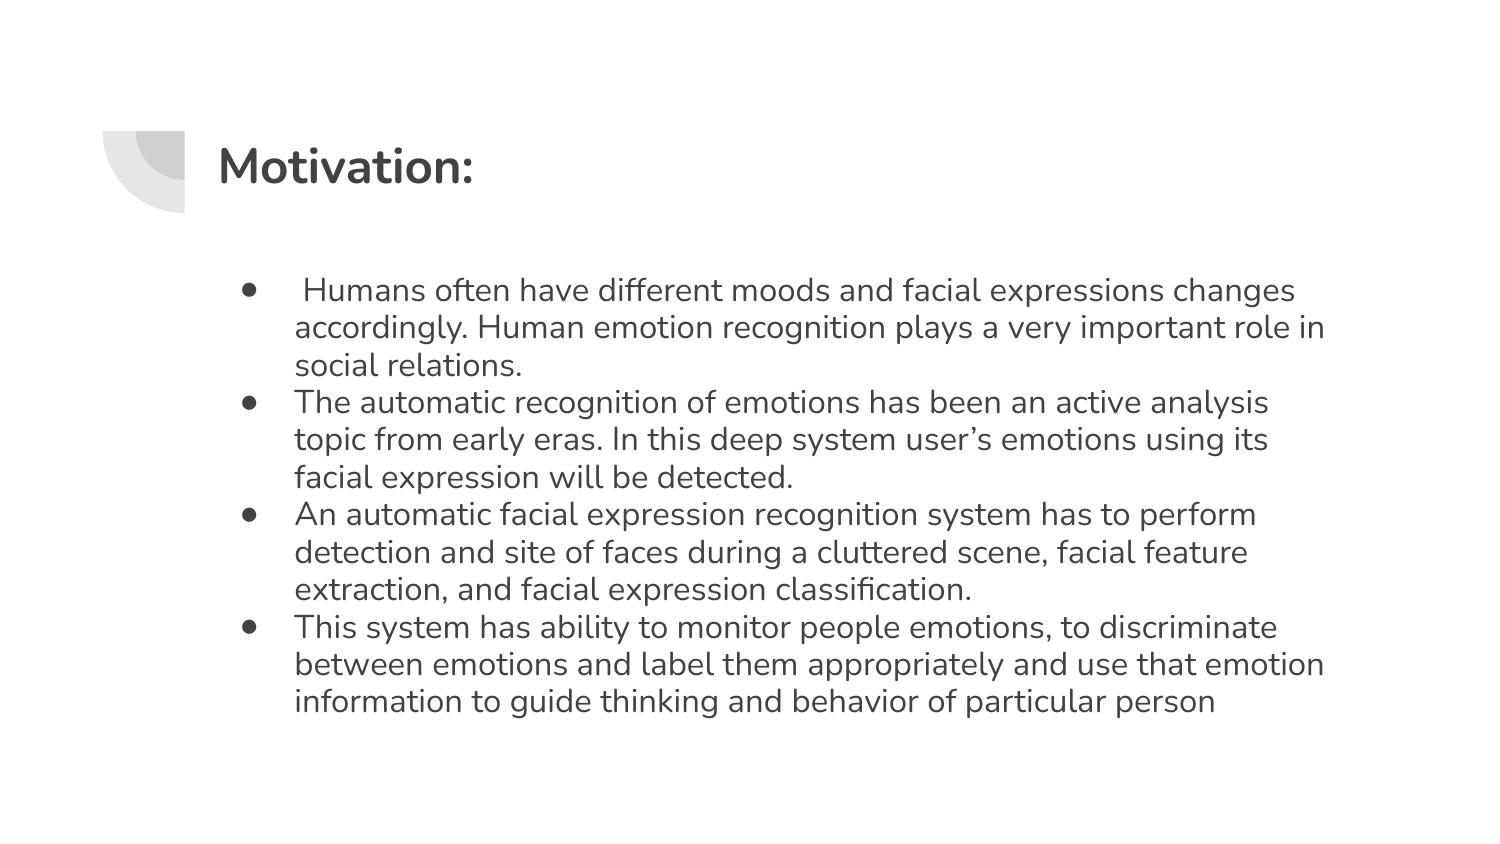

Motivation:

 Humans often have different moods and facial expressions changes accordingly. Human emotion recognition plays a very important role in social relations.
The automatic recognition of emotions has been an active analysis topic from early eras. In this deep system user’s emotions using its facial expression will be detected.
An automatic facial expression recognition system has to perform detection and site of faces during a cluttered scene, facial feature extraction, and facial expression classification.
This system has ability to monitor people emotions, to discriminate between emotions and label them appropriately and use that emotion information to guide thinking and behavior of particular person